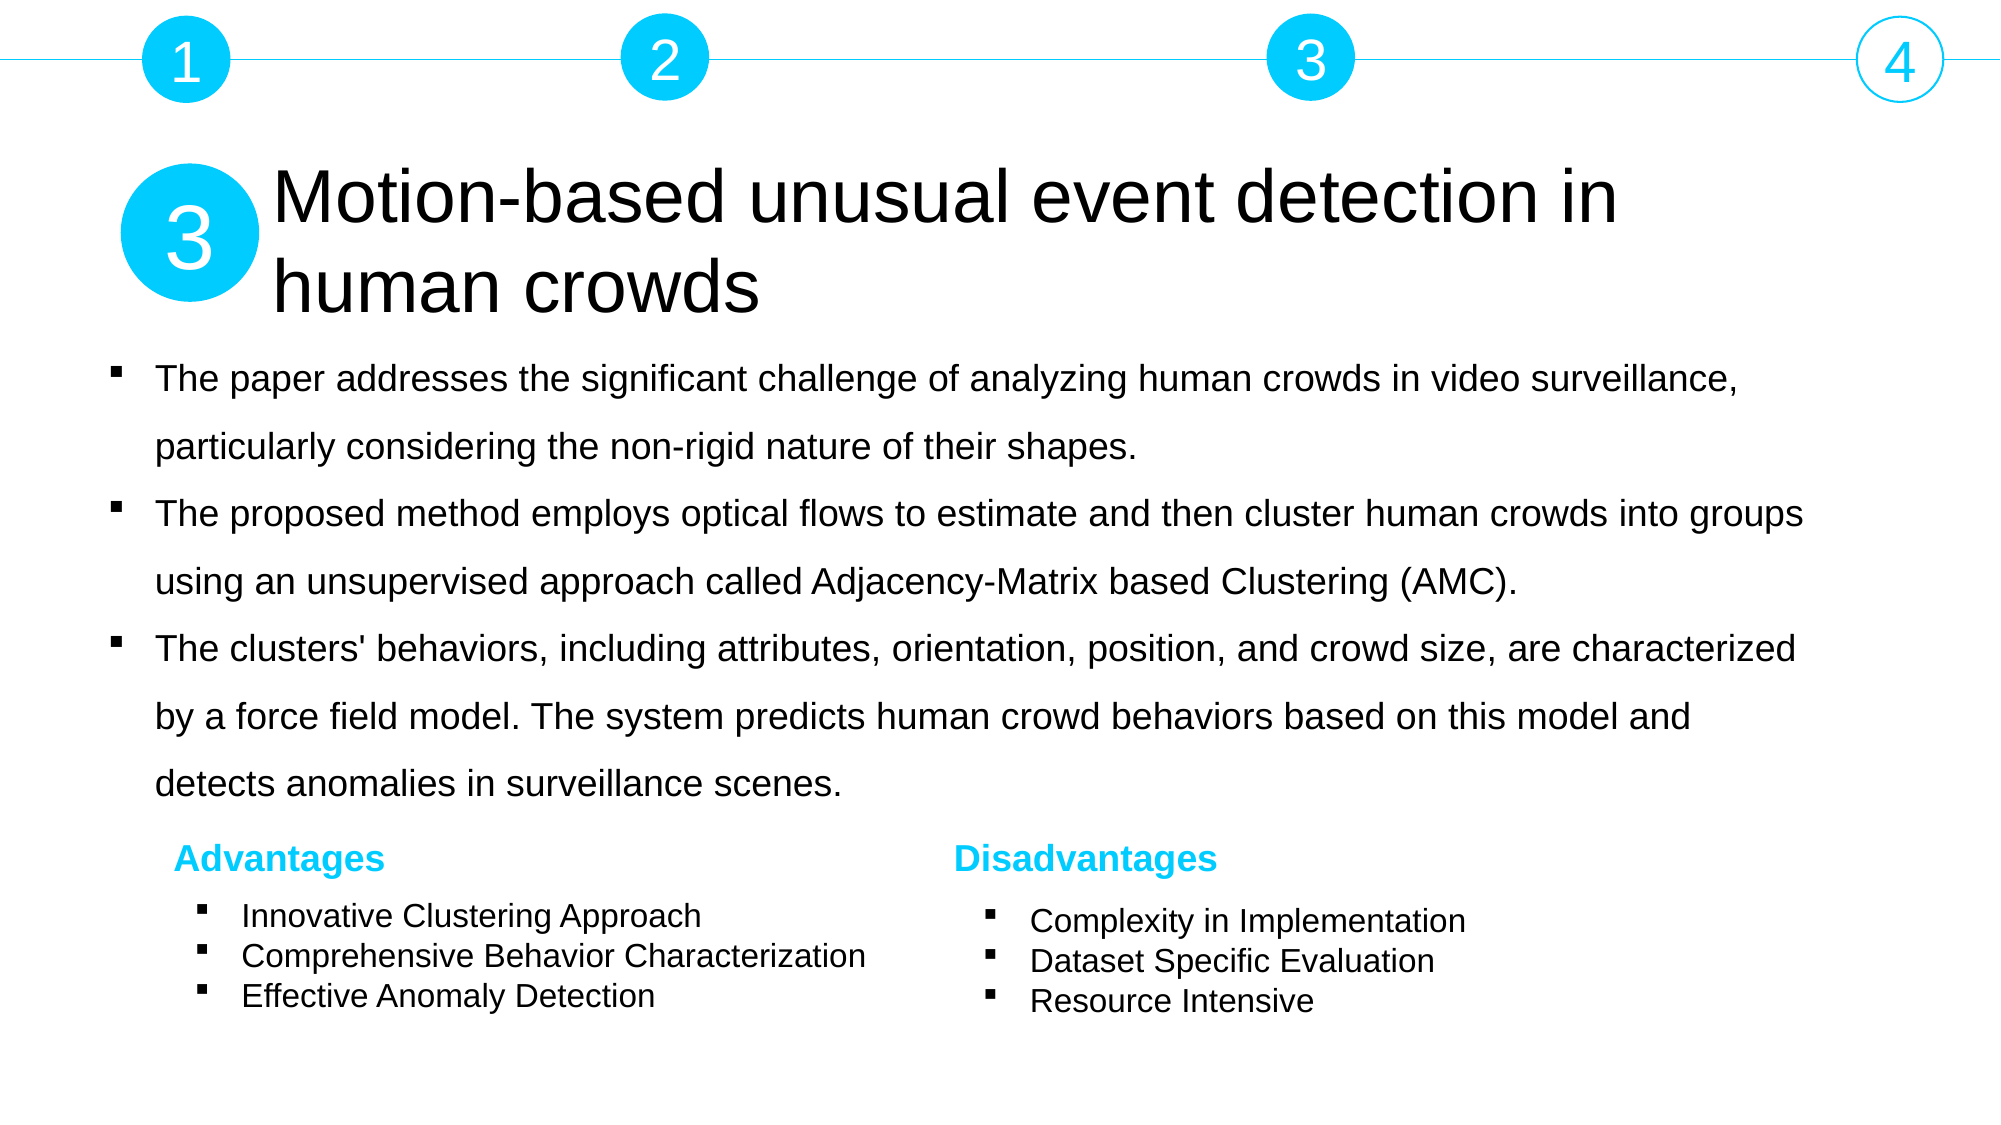

2
3
1
4
Motion-based unusual event detection in human crowds
3
The paper addresses the significant challenge of analyzing human crowds in video surveillance, particularly considering the non-rigid nature of their shapes.
The proposed method employs optical flows to estimate and then cluster human crowds into groups using an unsupervised approach called Adjacency-Matrix based Clustering (AMC).
The clusters' behaviors, including attributes, orientation, position, and crowd size, are characterized by a force field model. The system predicts human crowd behaviors based on this model and detects anomalies in surveillance scenes.
Advantages
Disadvantages
Innovative Clustering Approach
Comprehensive Behavior Characterization
Effective Anomaly Detection
Complexity in Implementation
Dataset Specific Evaluation
Resource Intensive